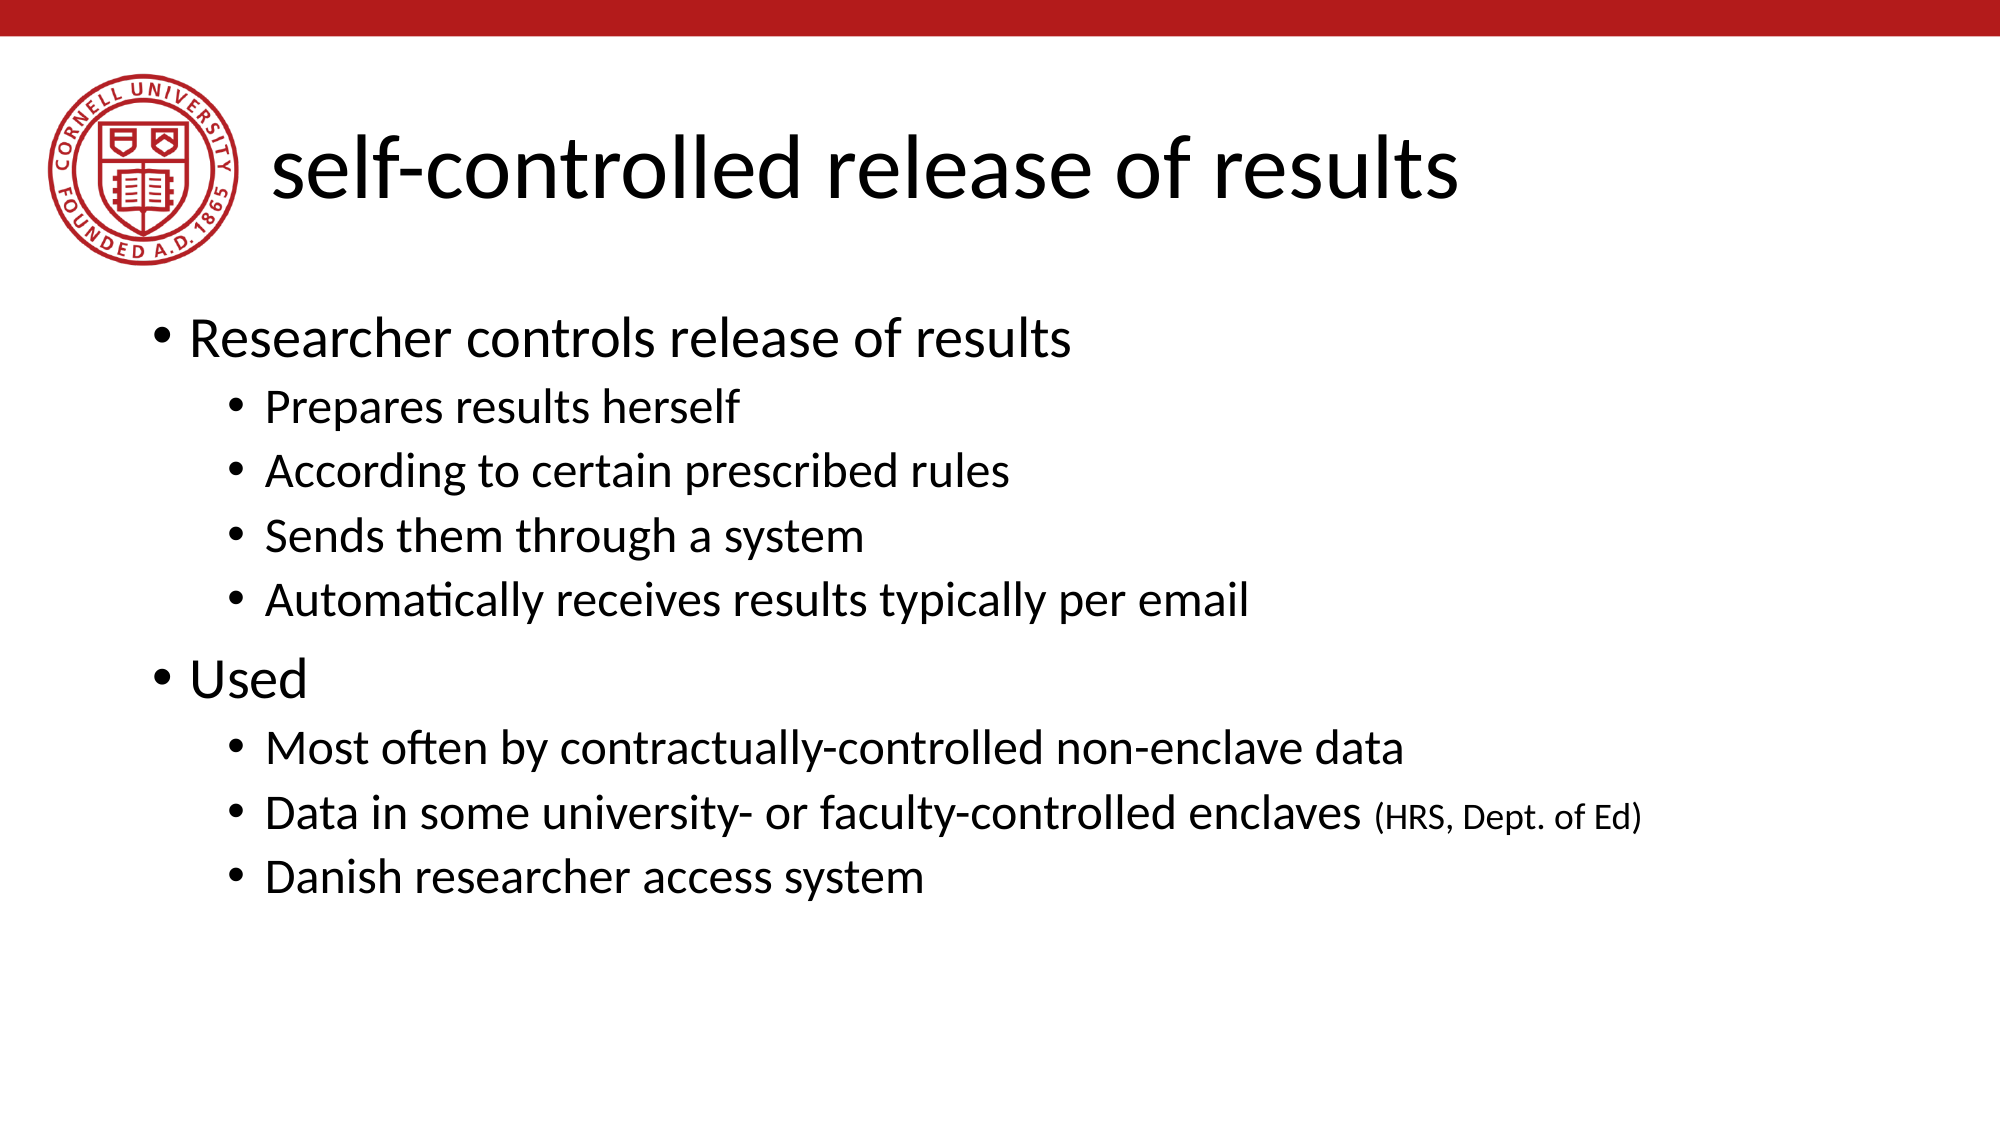

# self-controlled release of results
Researcher controls release of results
Prepares results herself
According to certain prescribed rules
Sends them through a system
Automatically receives results typically per email
Used
Most often by contractually-controlled non-enclave data
Data in some university- or faculty-controlled enclaves (HRS, Dept. of Ed)
Danish researcher access system